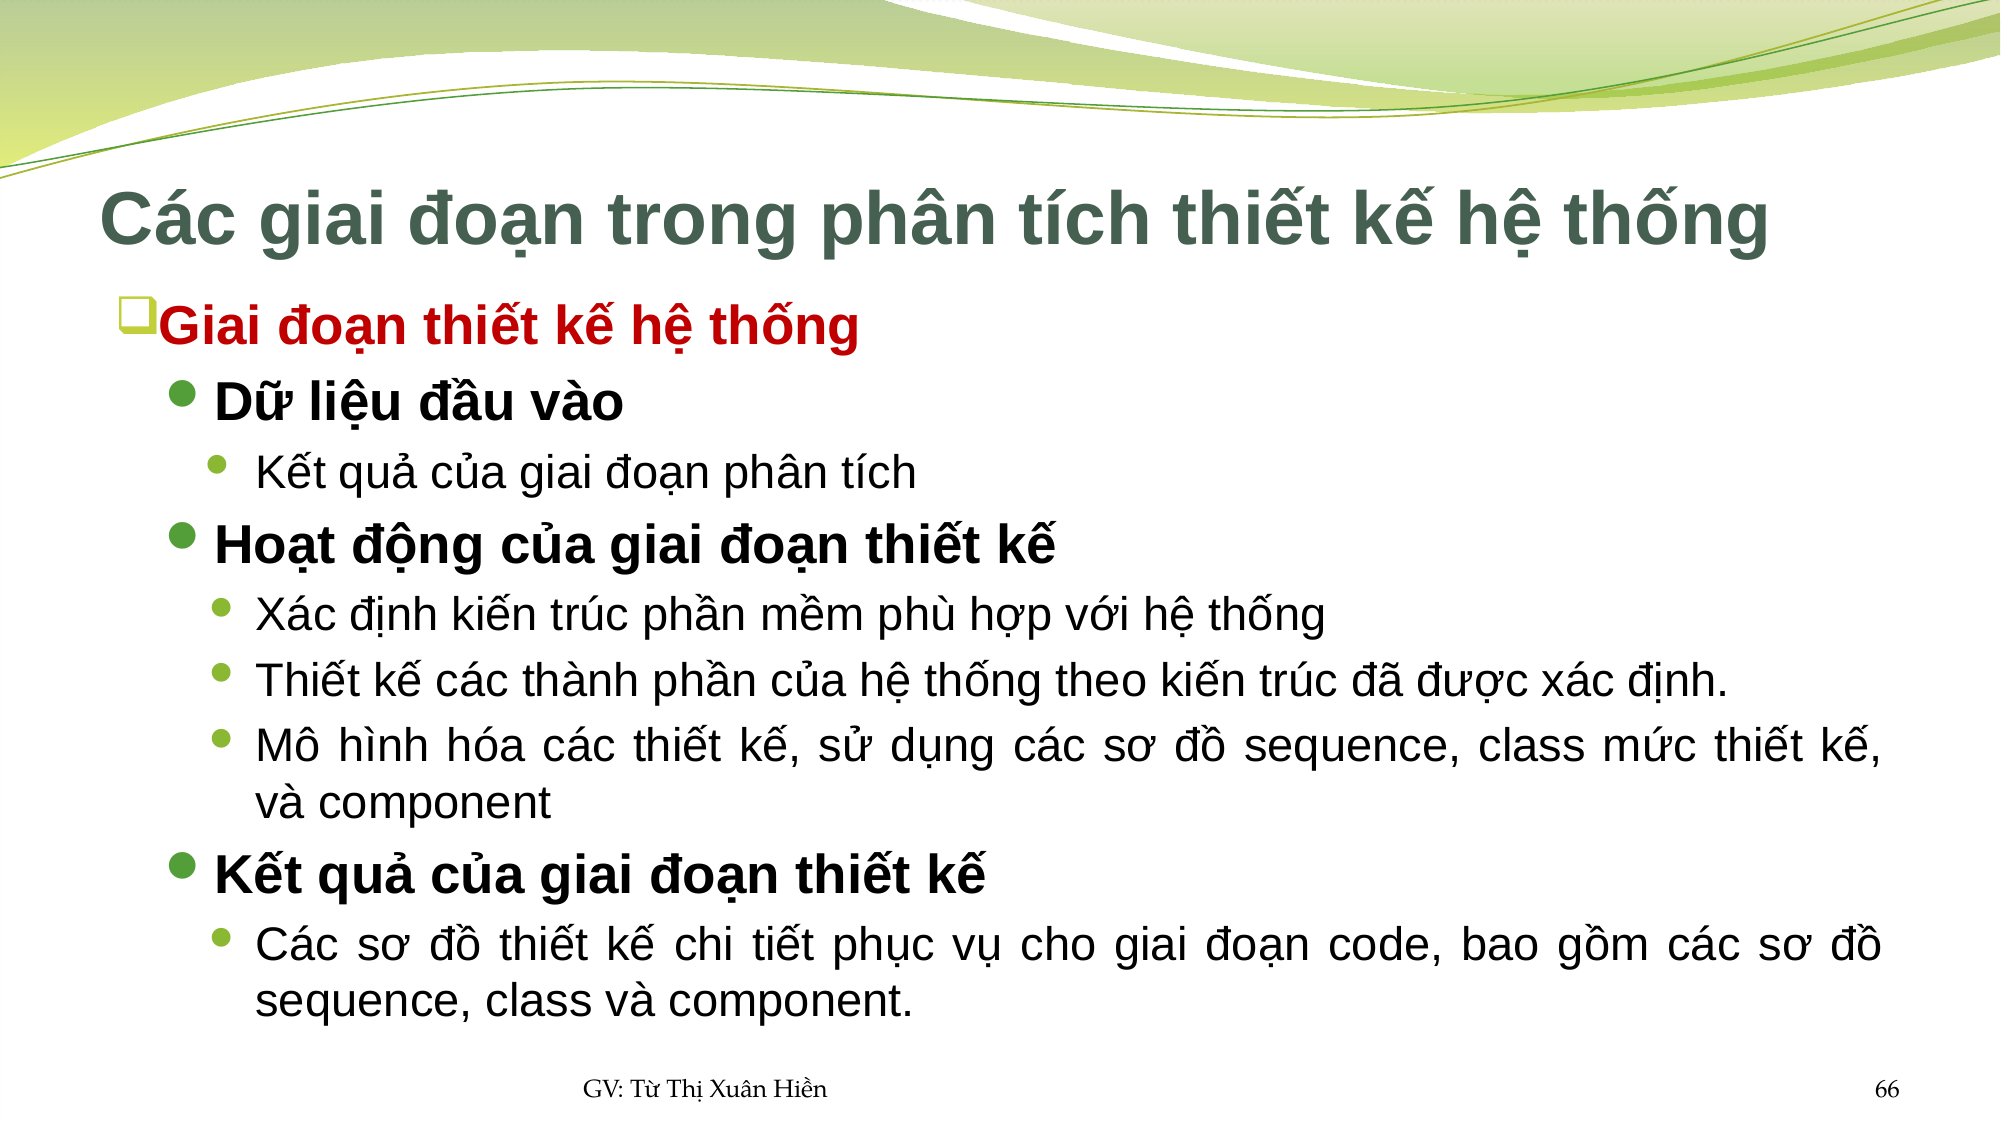

# Các giai đoạn trong phân tích thiết kế hệ thống
Giai đoạn thiết kế hệ thống
Dữ liệu đầu vào
Kết quả của giai đoạn phân tích
Hoạt động của giai đoạn thiết kế
Xác định kiến trúc phần mềm phù hợp với hệ thống
Thiết kế các thành phần của hệ thống theo kiến trúc đã được xác định.
Mô hình hóa các thiết kế, sử dụng các sơ đồ sequence, class mức thiết kế, và component
Kết quả của giai đoạn thiết kế
Các sơ đồ thiết kế chi tiết phục vụ cho giai đoạn code, bao gồm các sơ đồ sequence, class và component.

GV: Từ Thị Xuân Hiền
66